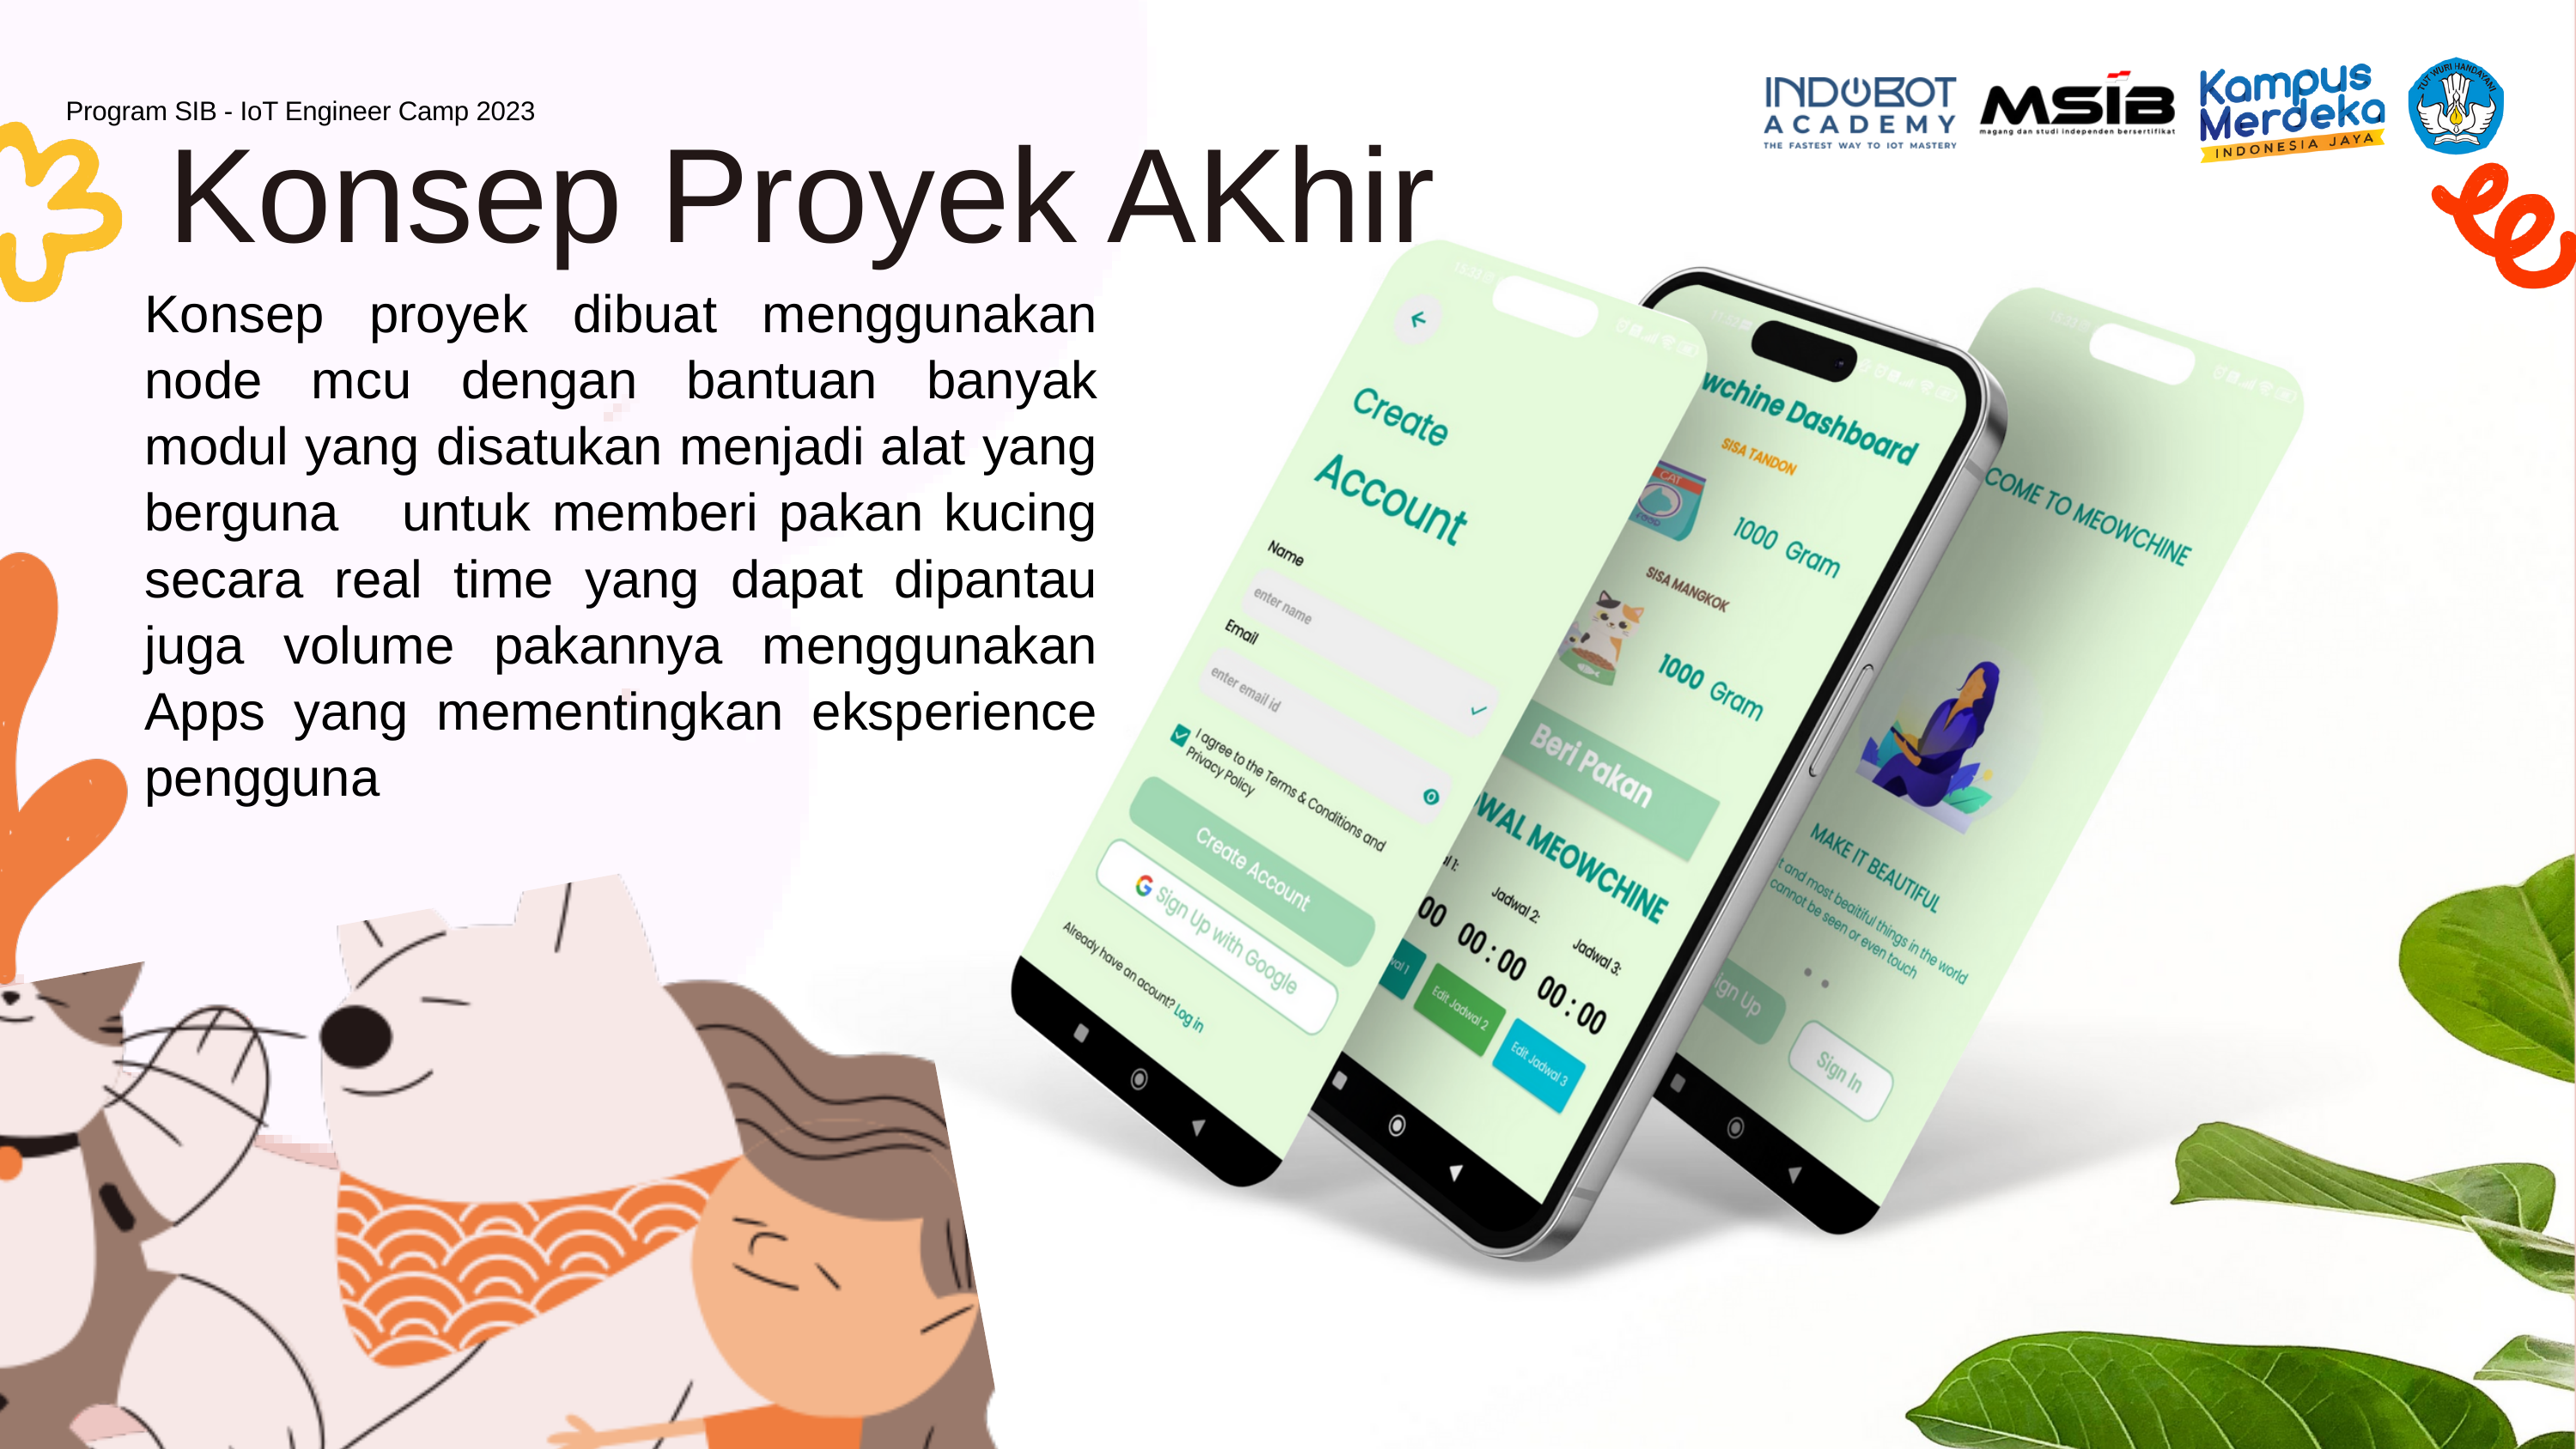

Program SIB - IoT Engineer Camp 2023
Konsep Proyek AKhir

Konsep proyek dibuat menggunakan node mcu dengan bantuan banyak modul yang disatukan menjadi alat yang berguna   untuk memberi pakan kucing secara real time yang dapat dipantau juga volume pakannya menggunakan Apps yang mementingkan eksperience pengguna